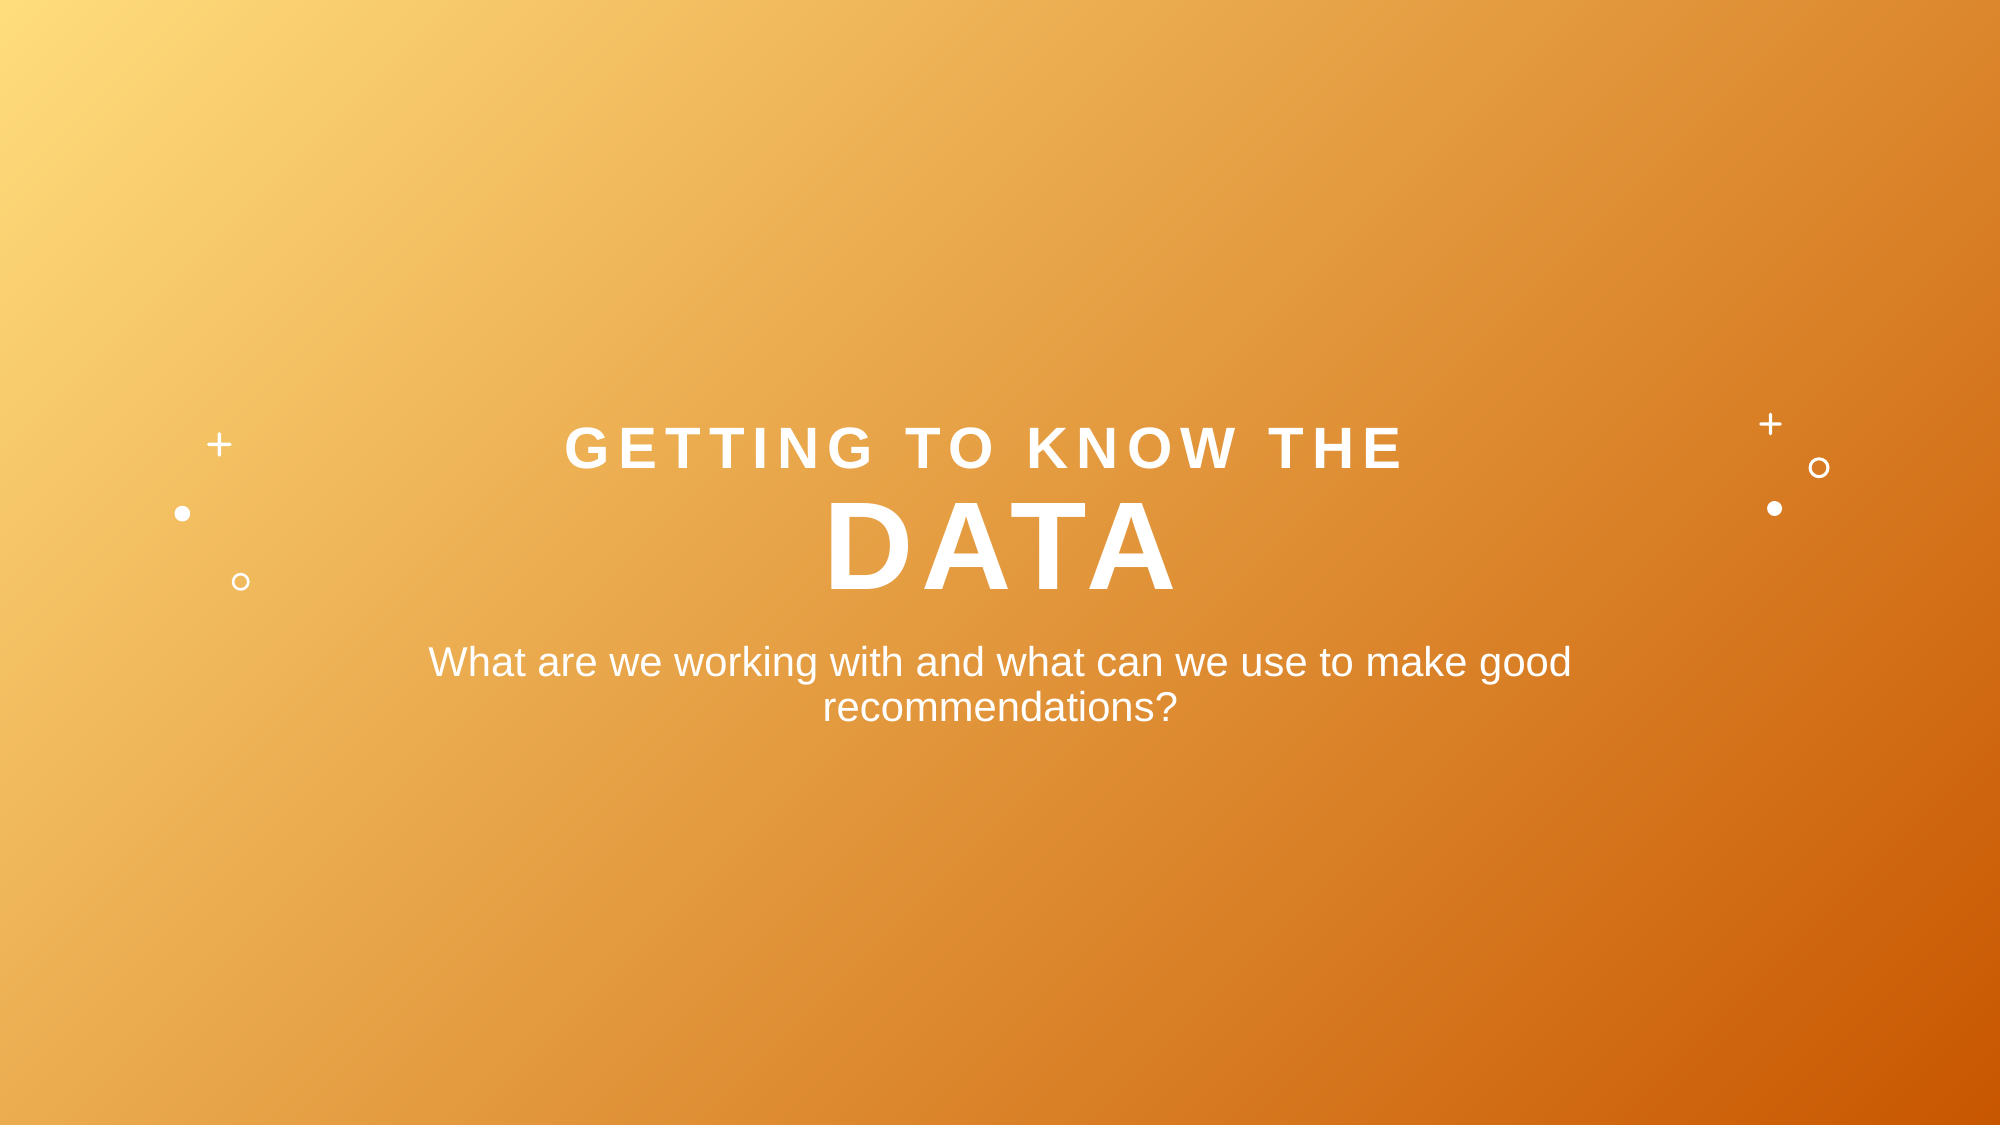

# GETTING TO KNOW THE DATA
What are we working with and what can we use to make good recommendations?